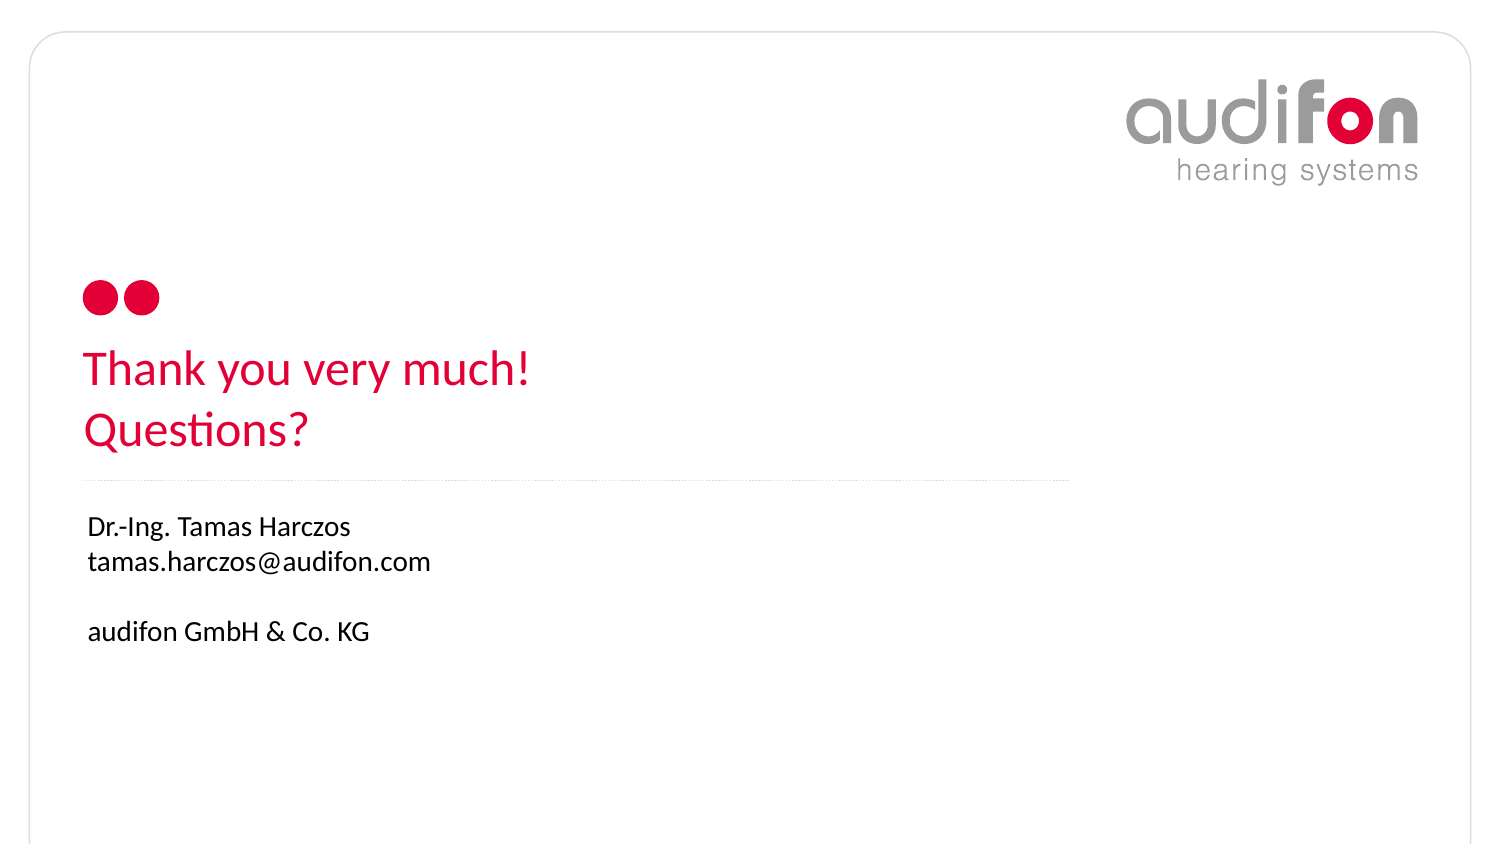

# Thank you very much!
Questions?
Dr.-Ing. Tamas Harczos
tamas.harczos@audifon.com
audifon GmbH & Co. KG